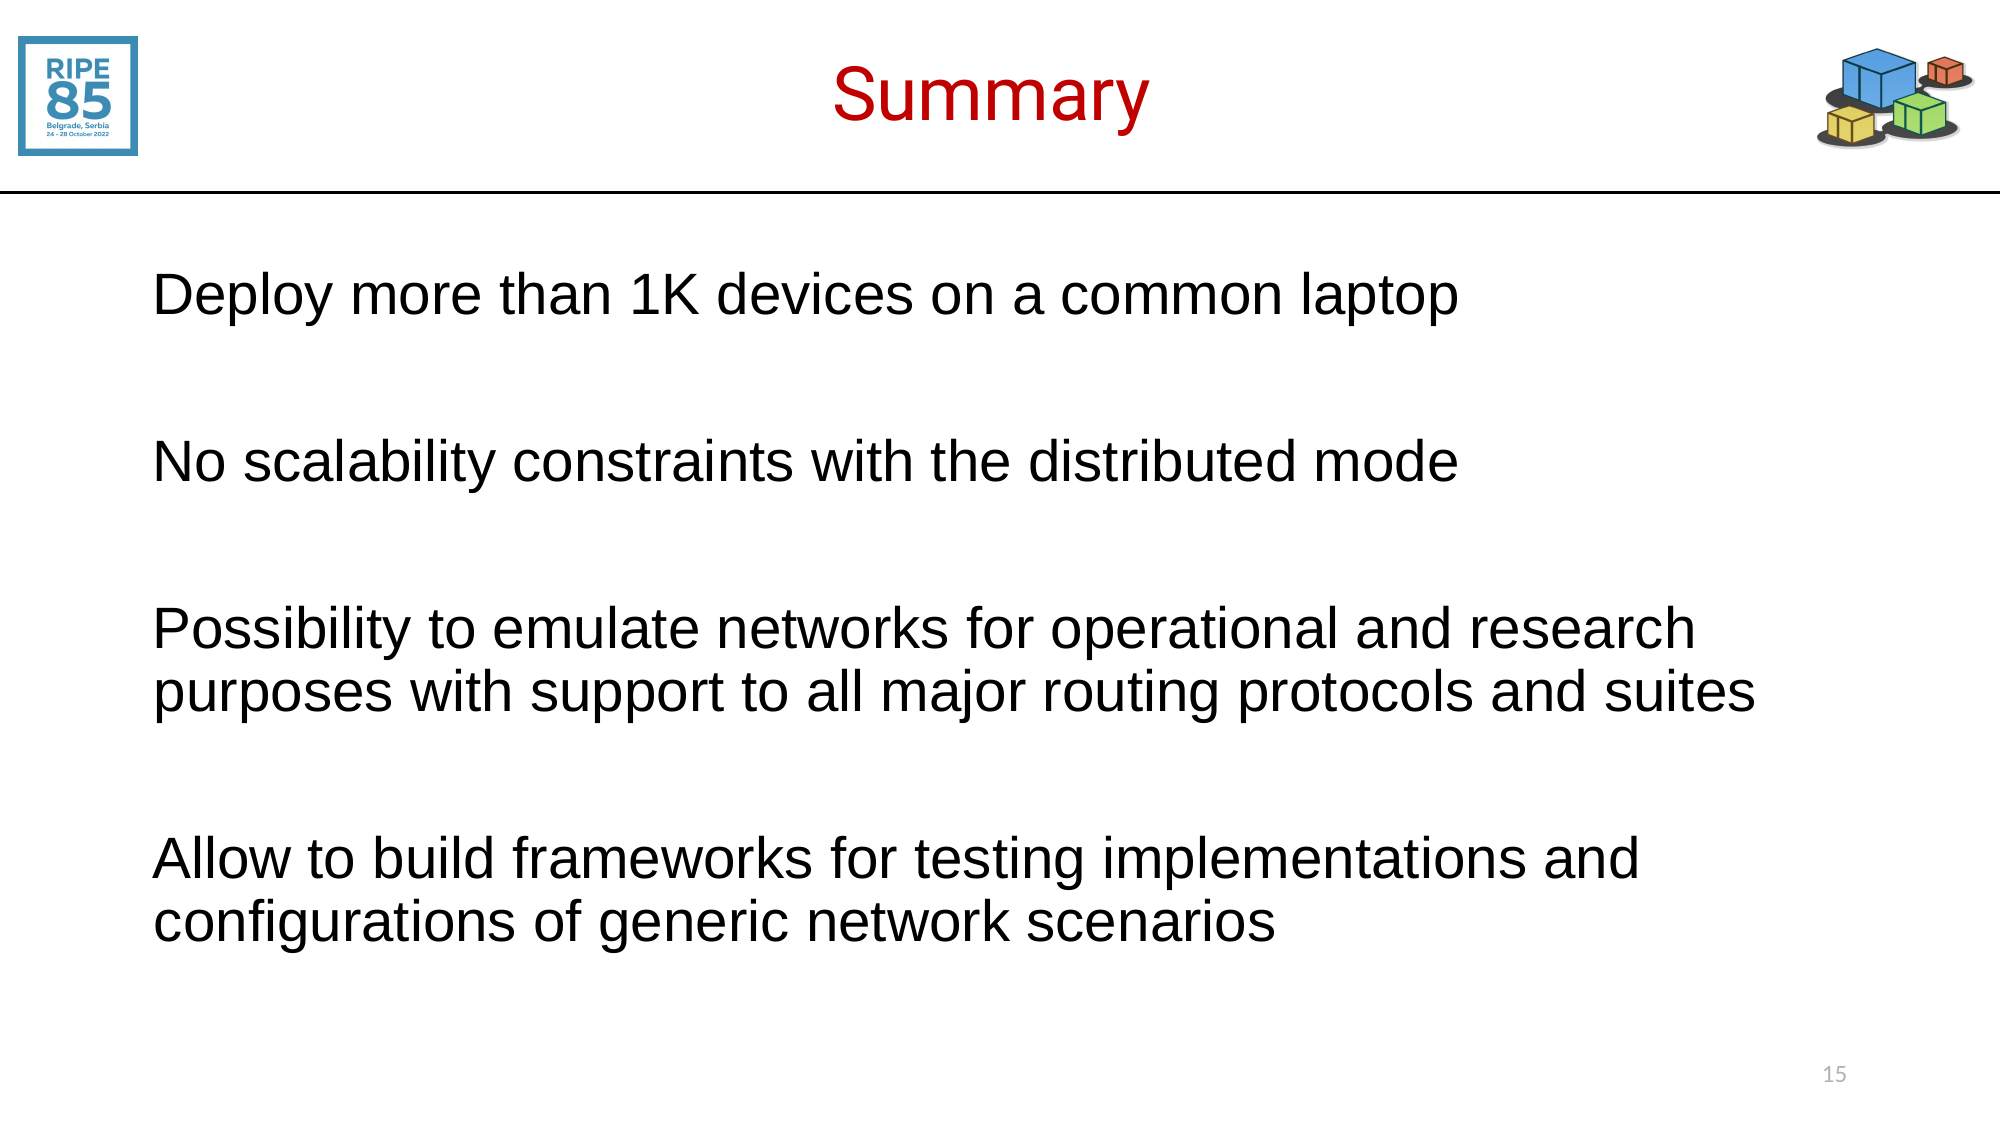

# Summary
Deploy more than 1K devices on a common laptop

No scalability constraints with the distributed mode

Possibility to emulate networks for operational and research purposes with support to all major routing protocols and suites

Allow to build frameworks for testing implementations and configurations of generic network scenarios
15